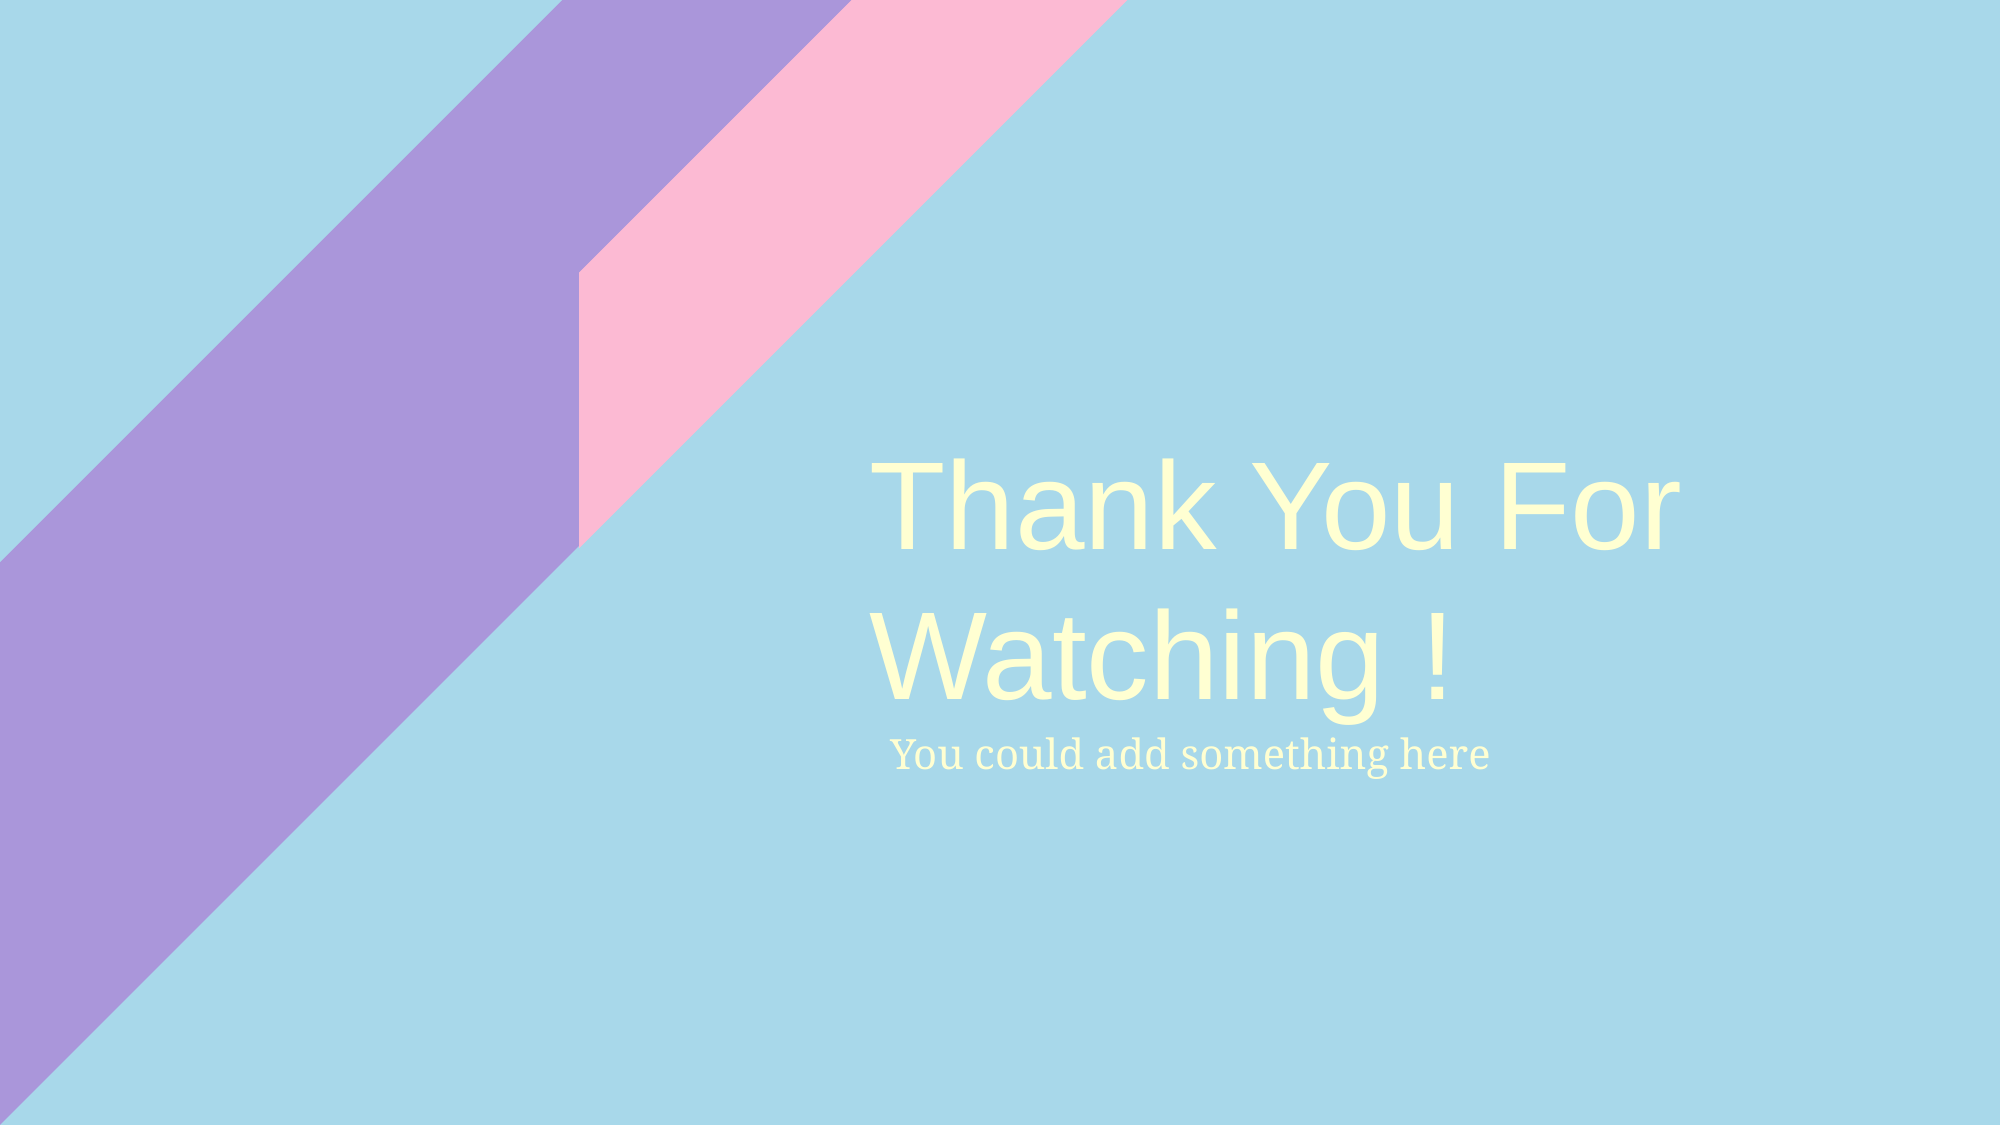

Thank You For Watching !
You could add something here